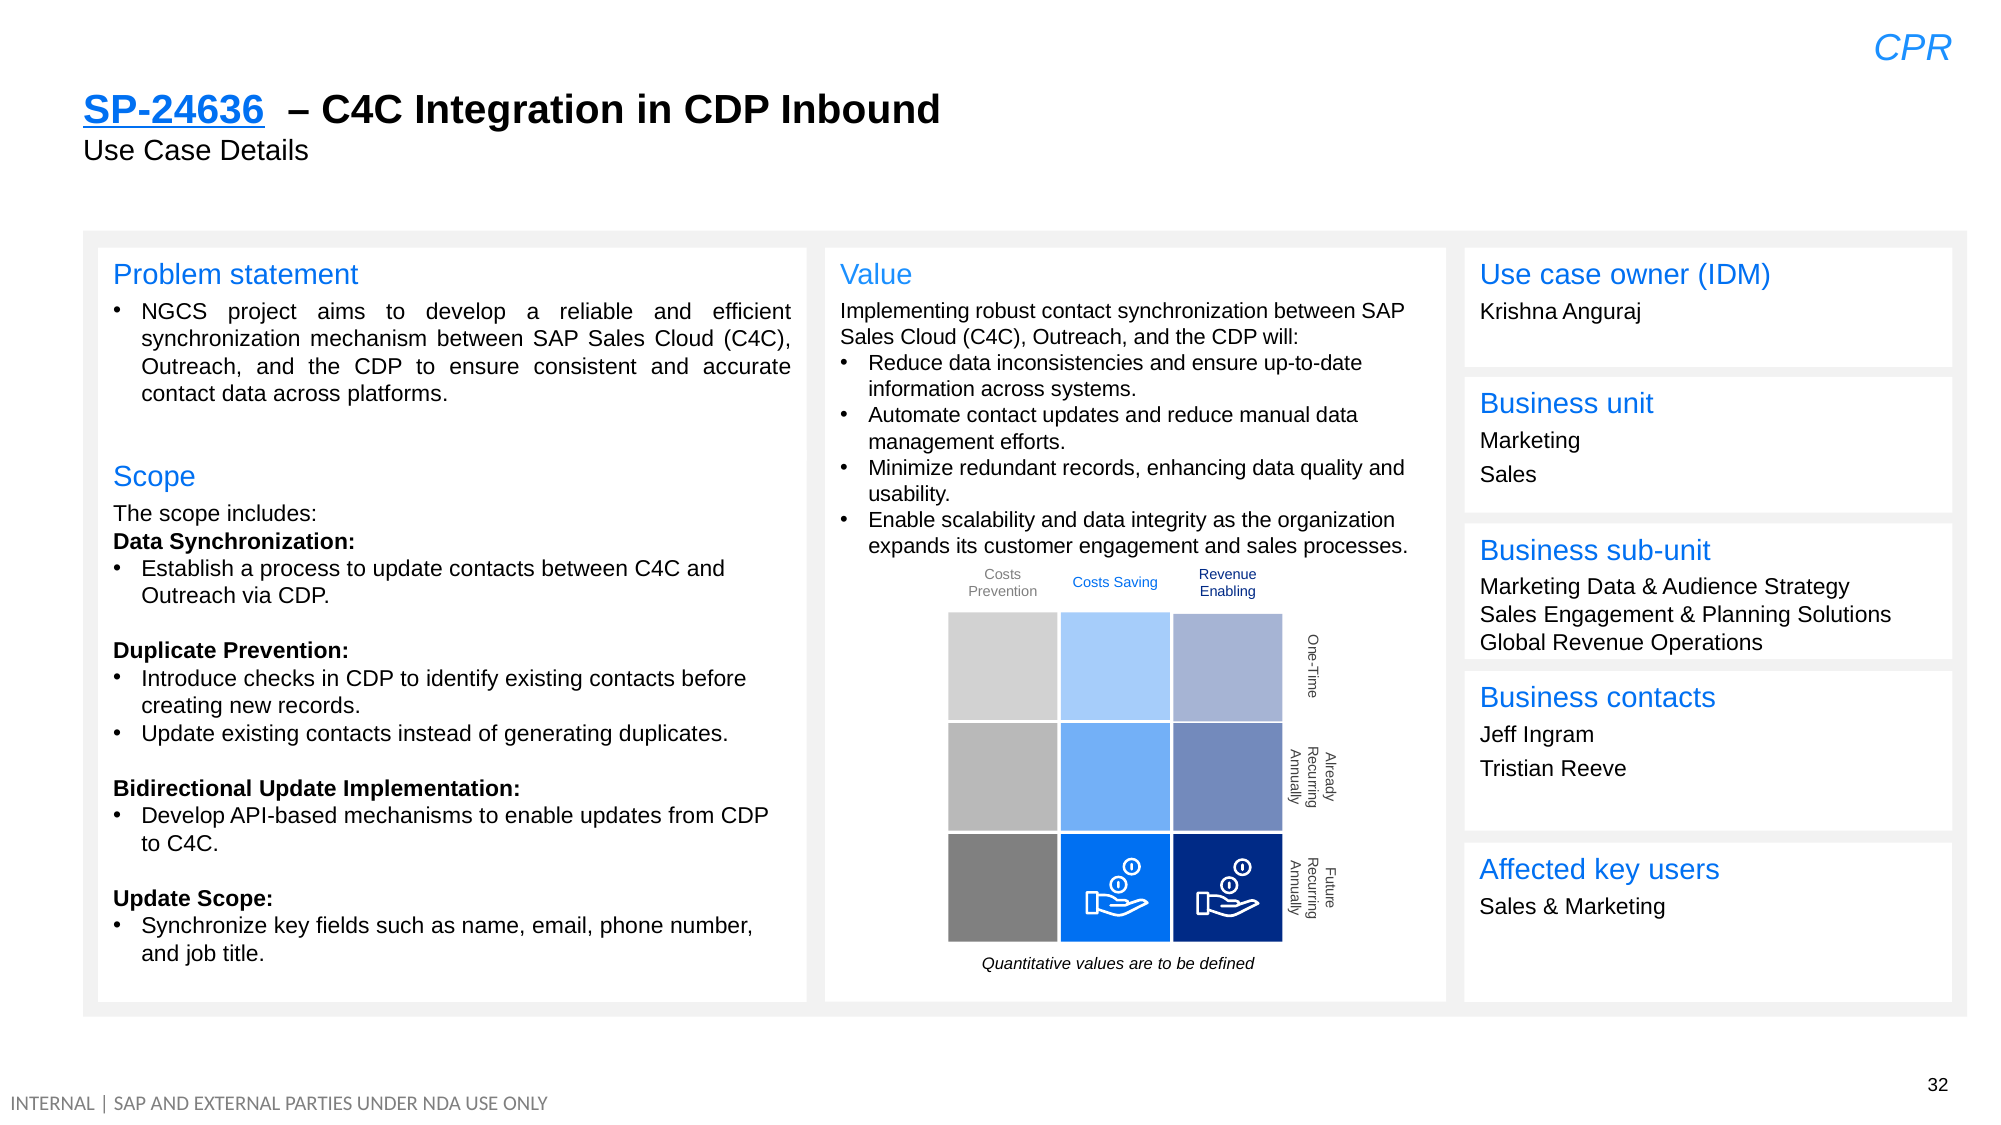

CPR
# SP-24636  – C4C Integration in CDP Inbound Use Case Details

Use case owner (IDM)
Krishna Anguraj
Problem statement
NGCS project aims to develop a reliable and efficient synchronization mechanism between SAP Sales Cloud (C4C), Outreach, and the CDP to ensure consistent and accurate contact data across platforms.

Value
Implementing robust contact synchronization between SAP Sales Cloud (C4C), Outreach, and the CDP will:
Reduce data inconsistencies and ensure up-to-date information across systems.
Automate contact updates and reduce manual data management efforts.
Minimize redundant records, enhancing data quality and usability.
Enable scalability and data integrity as the organization expands its customer engagement and sales processes.

Business unit
Marketing
Sales
Scope
The scope includes:
Data Synchronization:
Establish a process to update contacts between C4C and Outreach via CDP.

Duplicate Prevention:
Introduce checks in CDP to identify existing contacts before creating new records.
Update existing contacts instead of generating duplicates.

Bidirectional Update Implementation:
Develop API-based mechanisms to enable updates from CDP to C4C.

Update Scope:
Synchronize key fields such as name, email, phone number, and job title.

Business sub-unit
Marketing Data & Audience Strategy
Sales Engagement & Planning Solutions
Global Revenue Operations

Costs Saving
Revenue Enabling
Costs Prevention

One-Time
Business contacts
Jeff Ingram
Tristian Reeve

Already Recurring Annually

Affected key users
Sales & Marketing

Future Recurring Annually
Quantitative values are to be defined